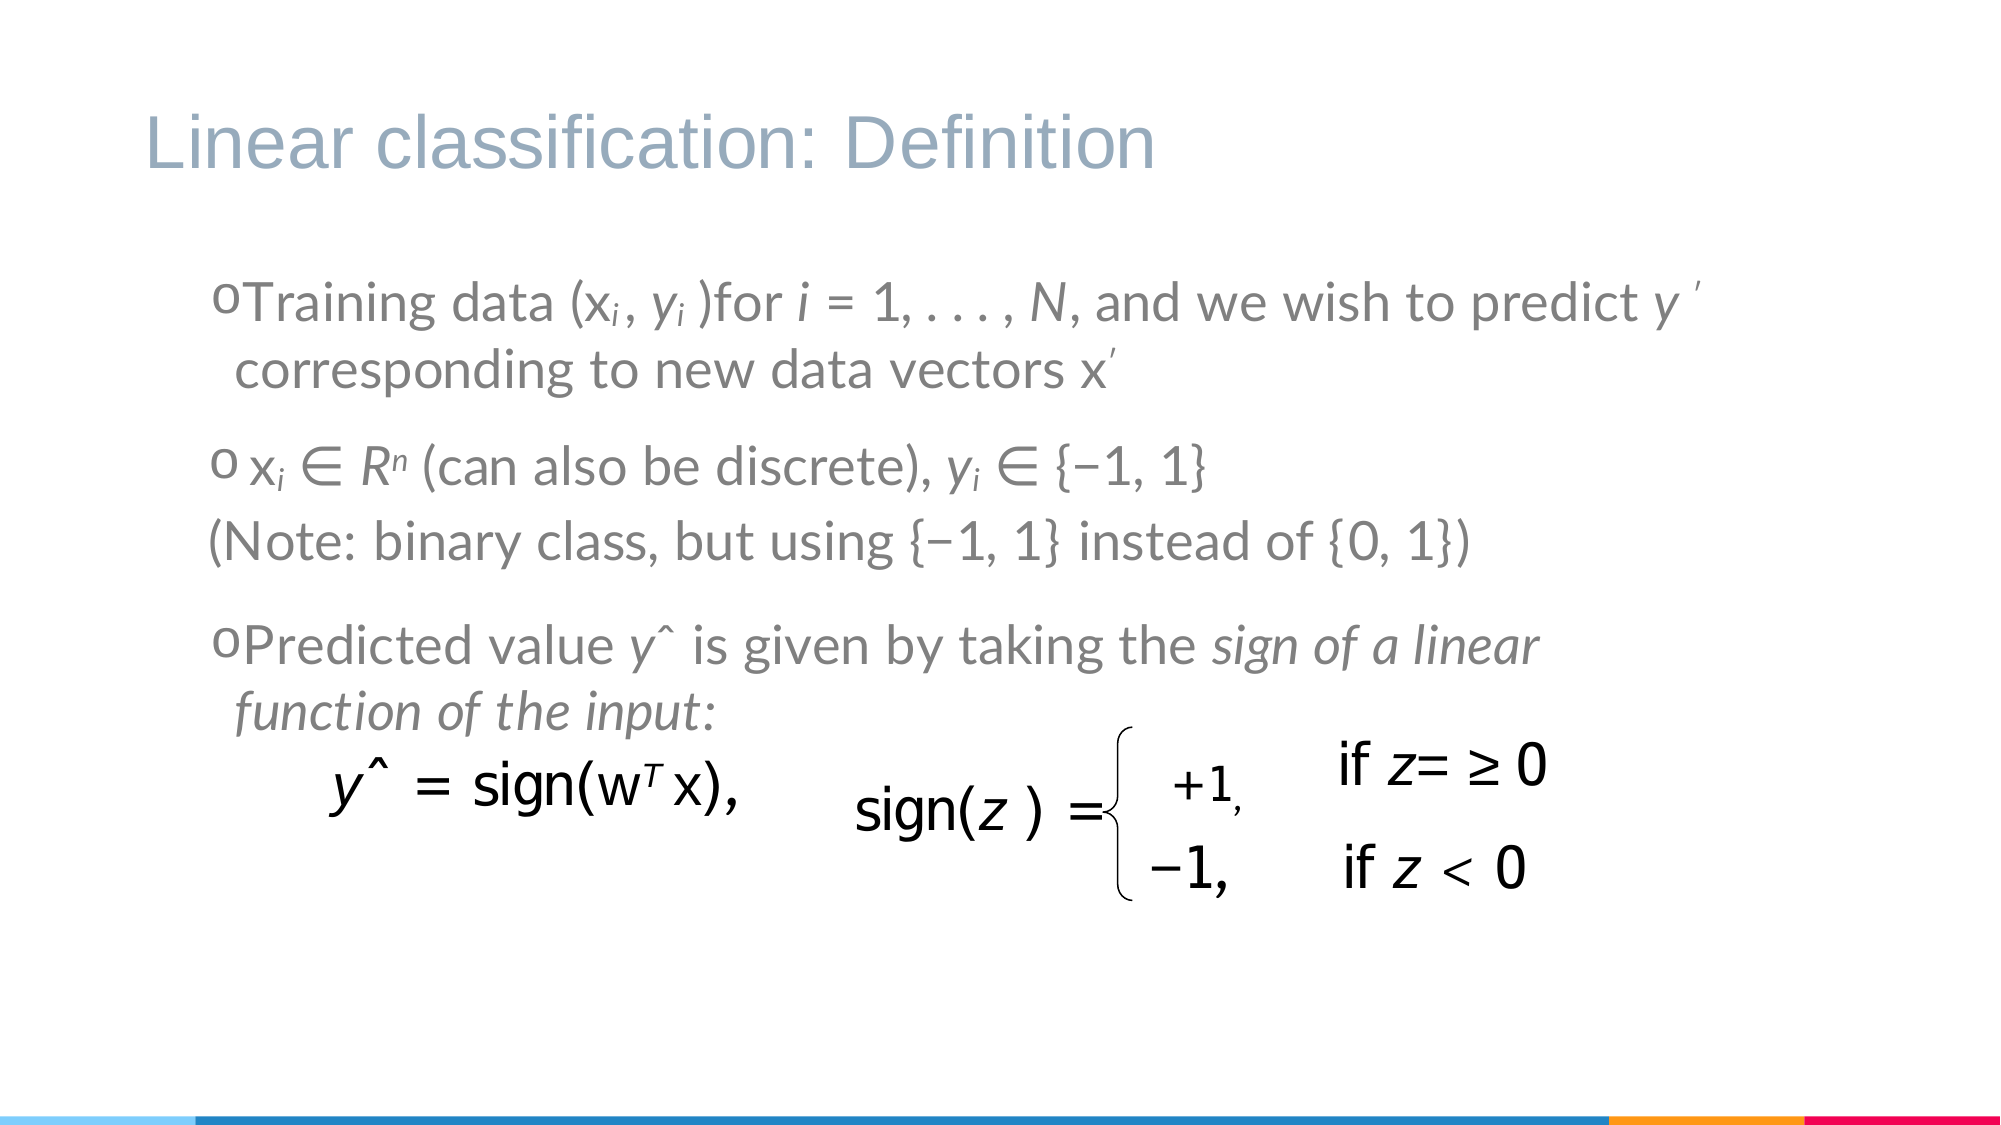

# Linear classification: Definition
Training data (xi , yi )for i = 1, . . . , N, and we wish to predict y ′  corresponding to new data vectors x′
 xi  ∈ Rn  (can also be discrete), yi  ∈ {−1, 1}
(Note: binary class, but using {−1, 1} instead of {0, 1})
Predicted value yˆ is given by taking the sign of a linear function of the input:

if z= ≥ 0
yˆ = sign(wT x),
sign(z ) =    +1,
−1,        if z < 0